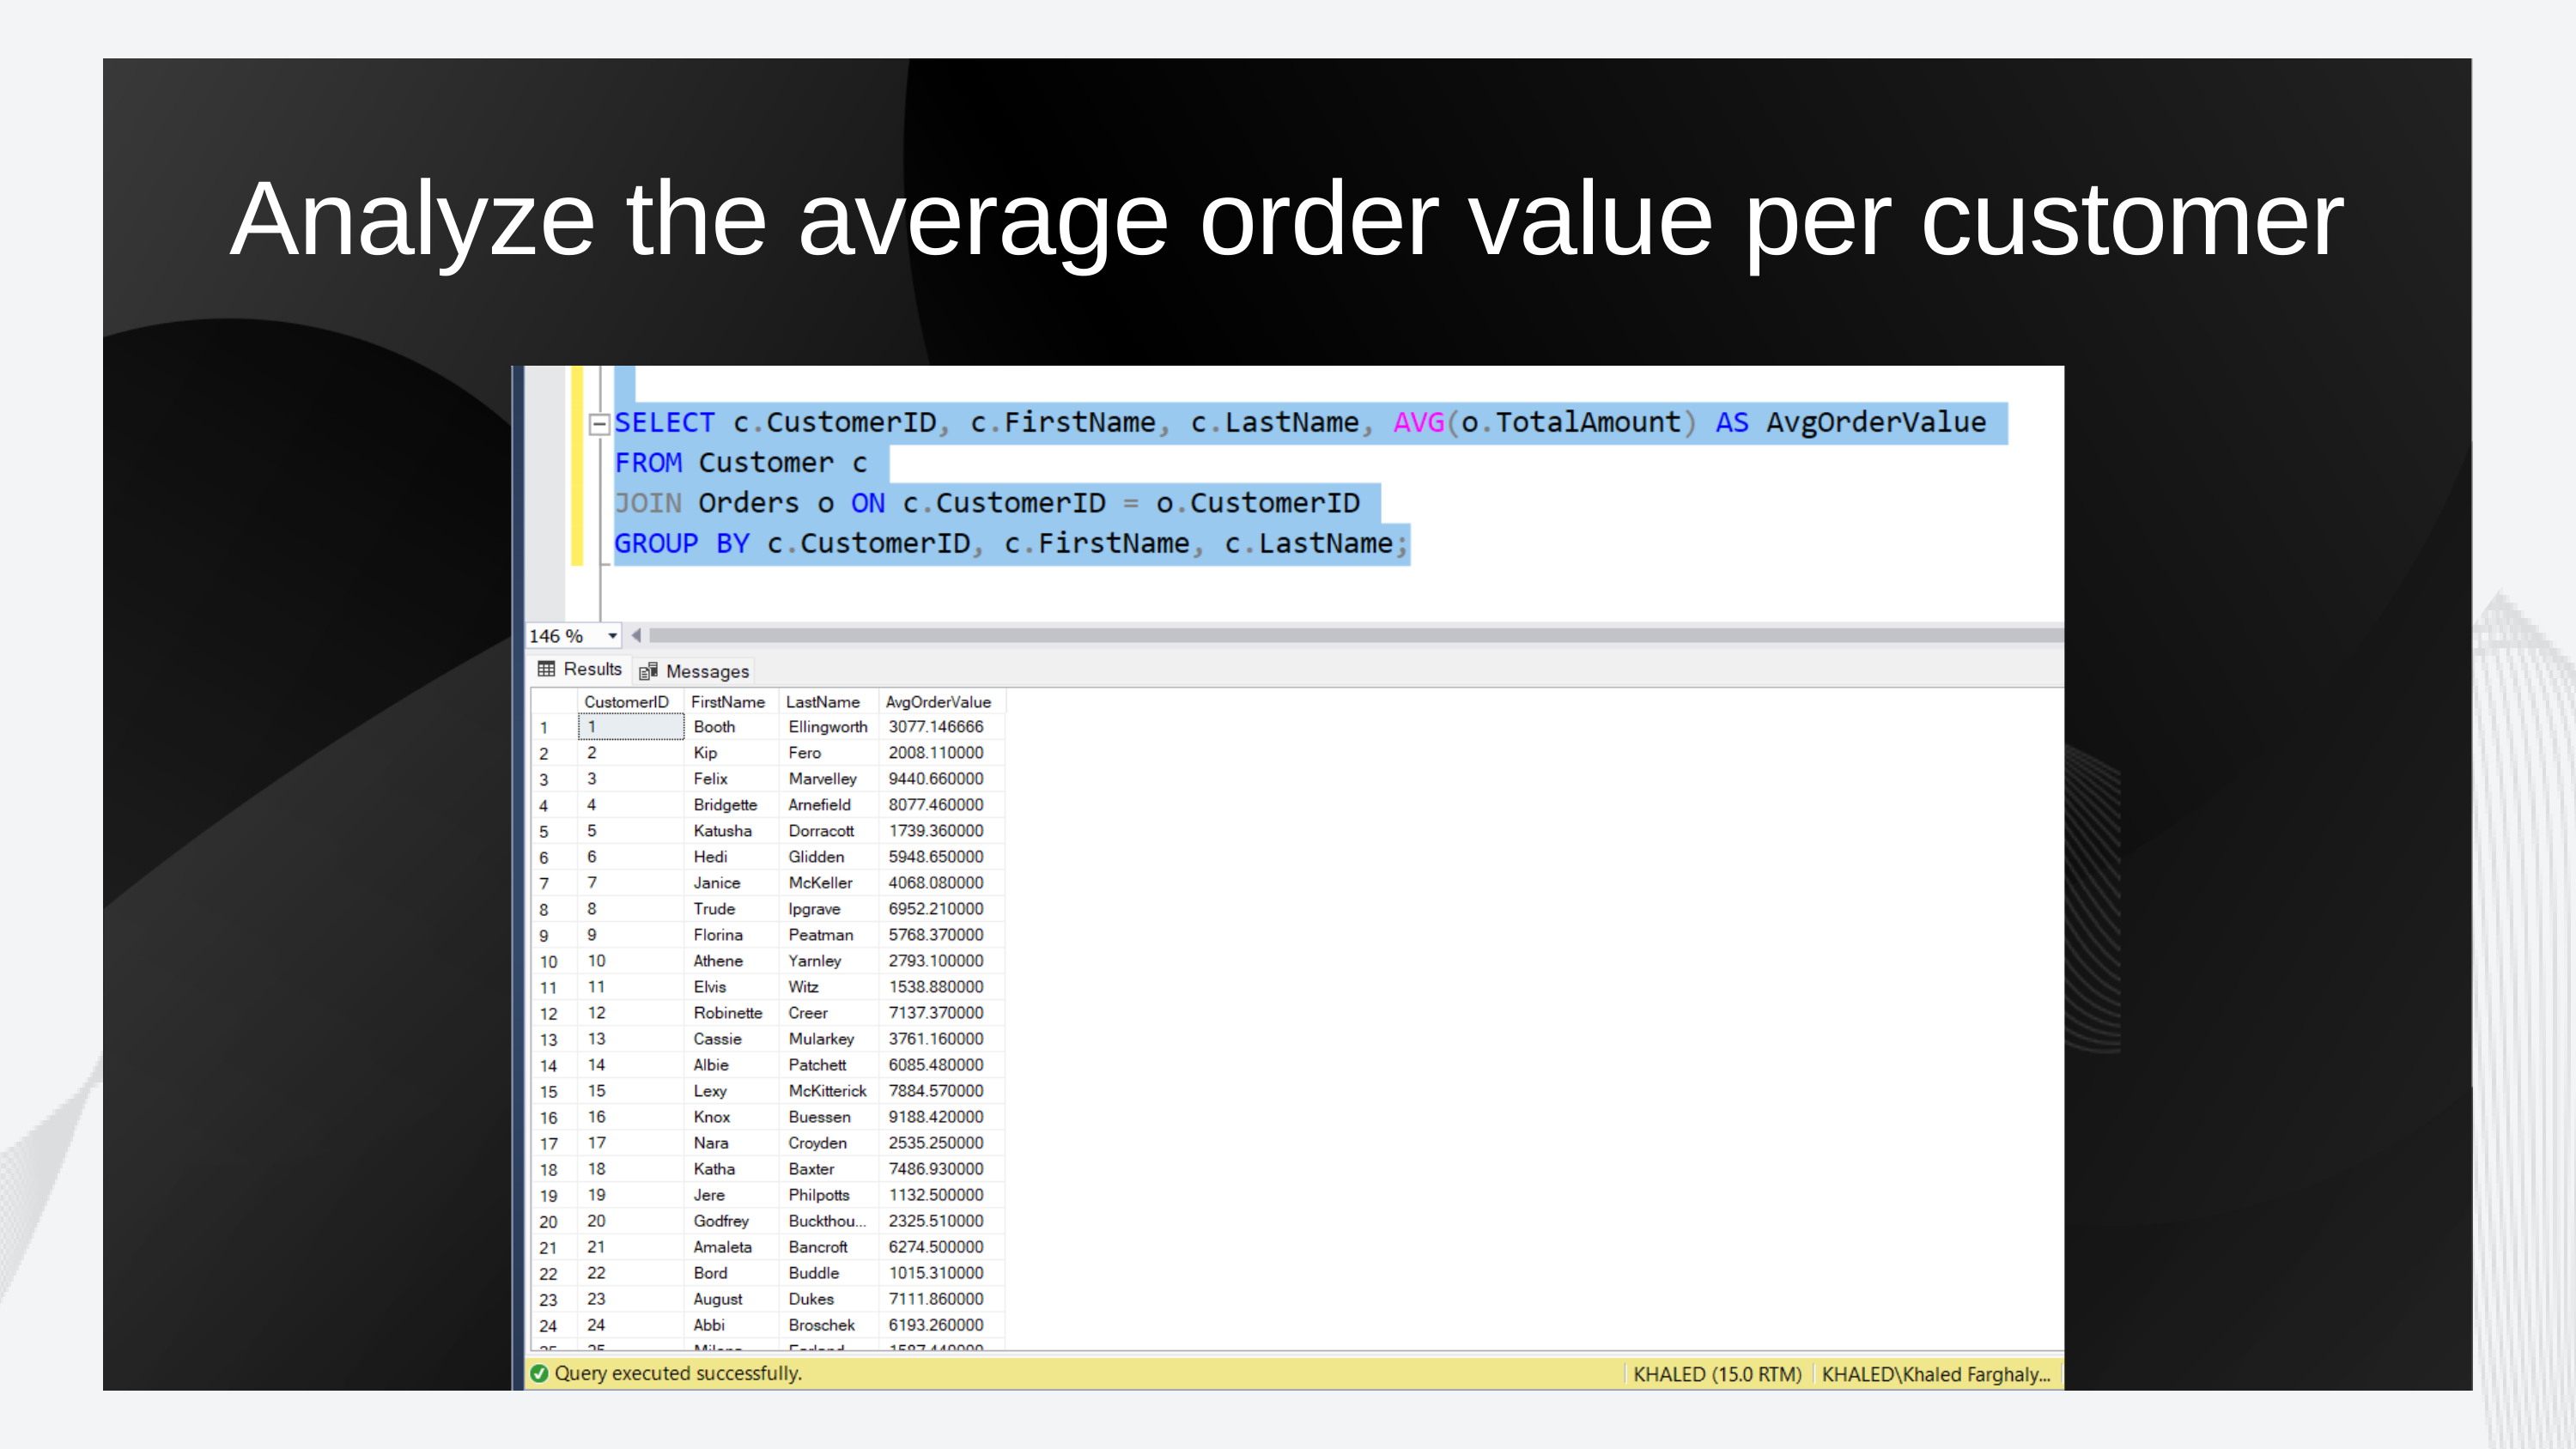

Analyze the average order value per customer